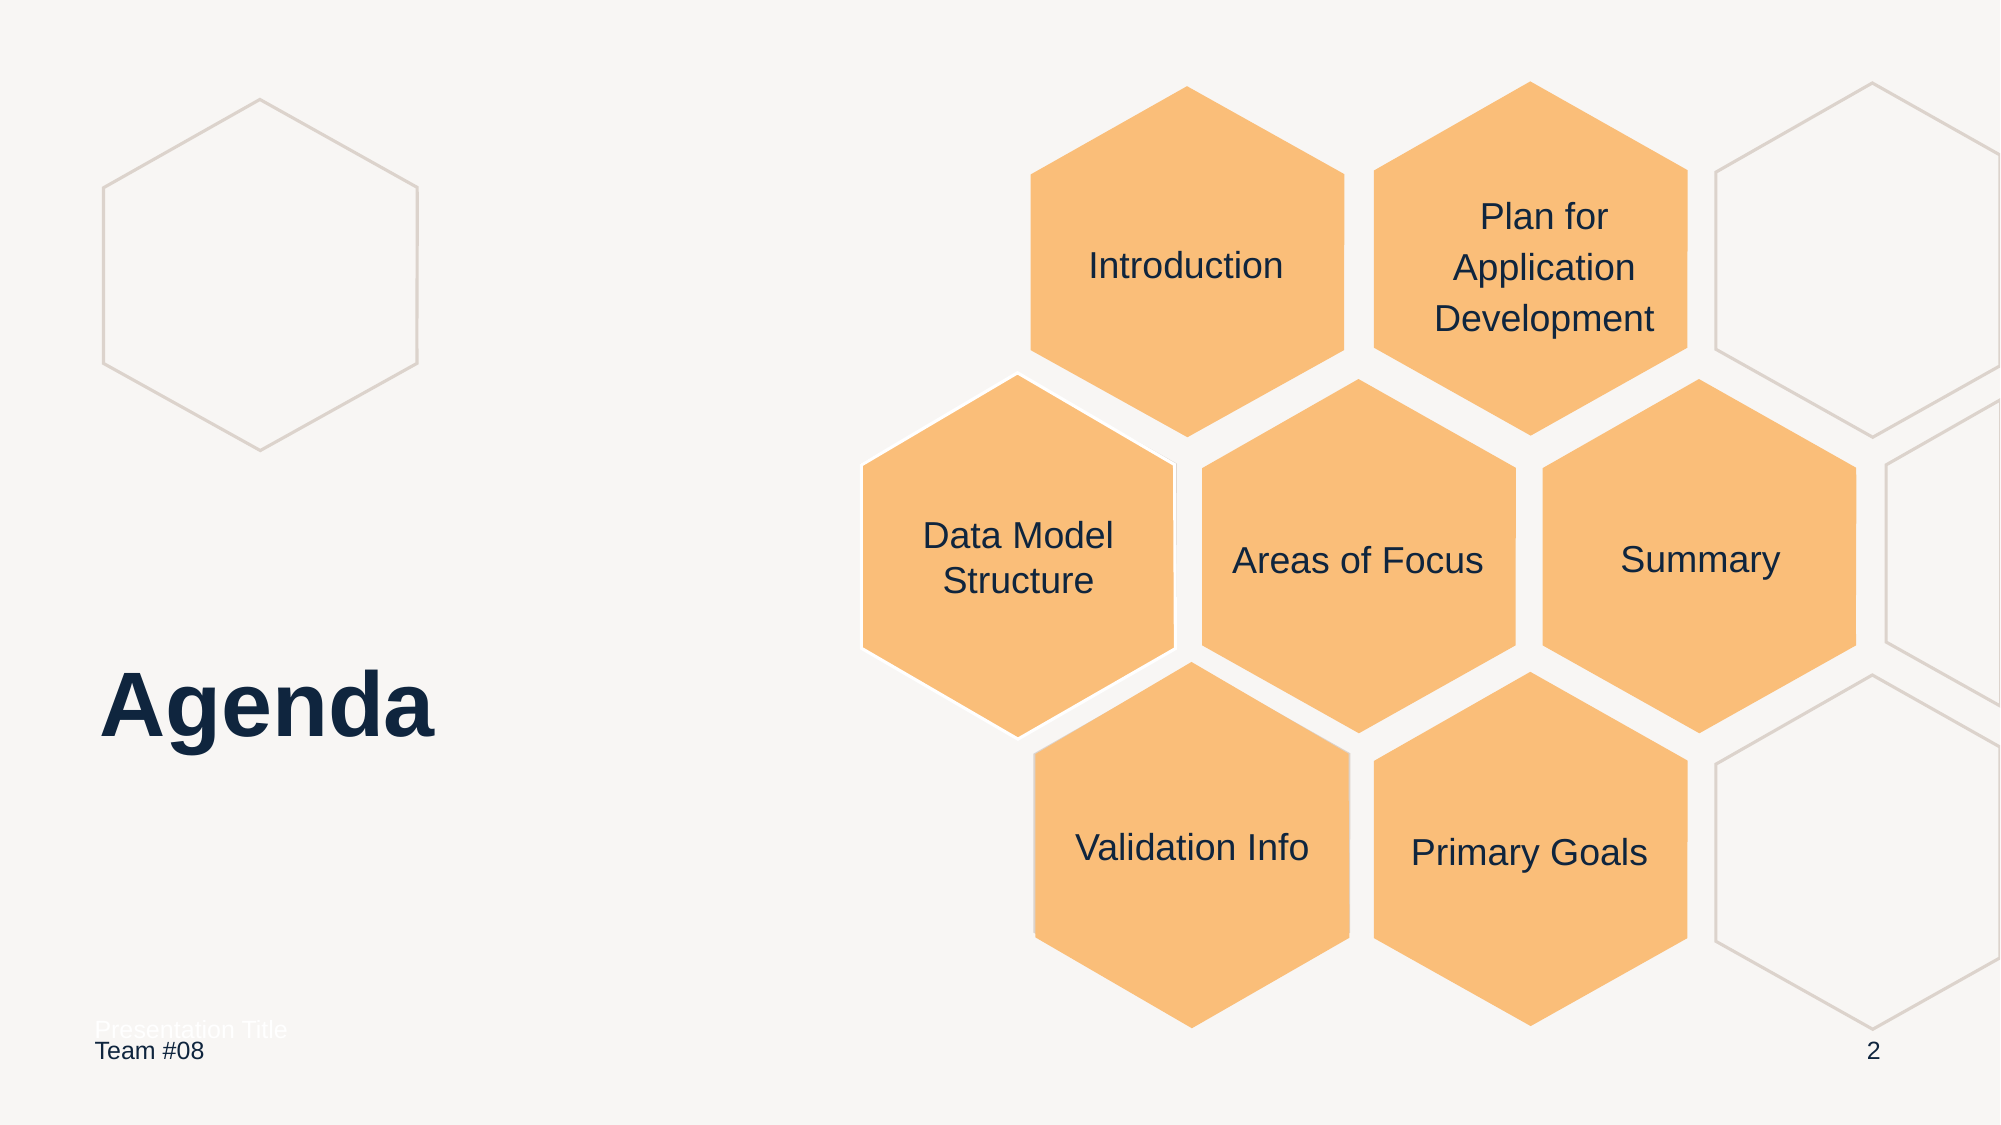

Plan for Application Development
Introduction
Data Model Structure
Summary
Areas of Focus
# Agenda
Validation Info
Primary Goals
Presentation Title
Team #08
2